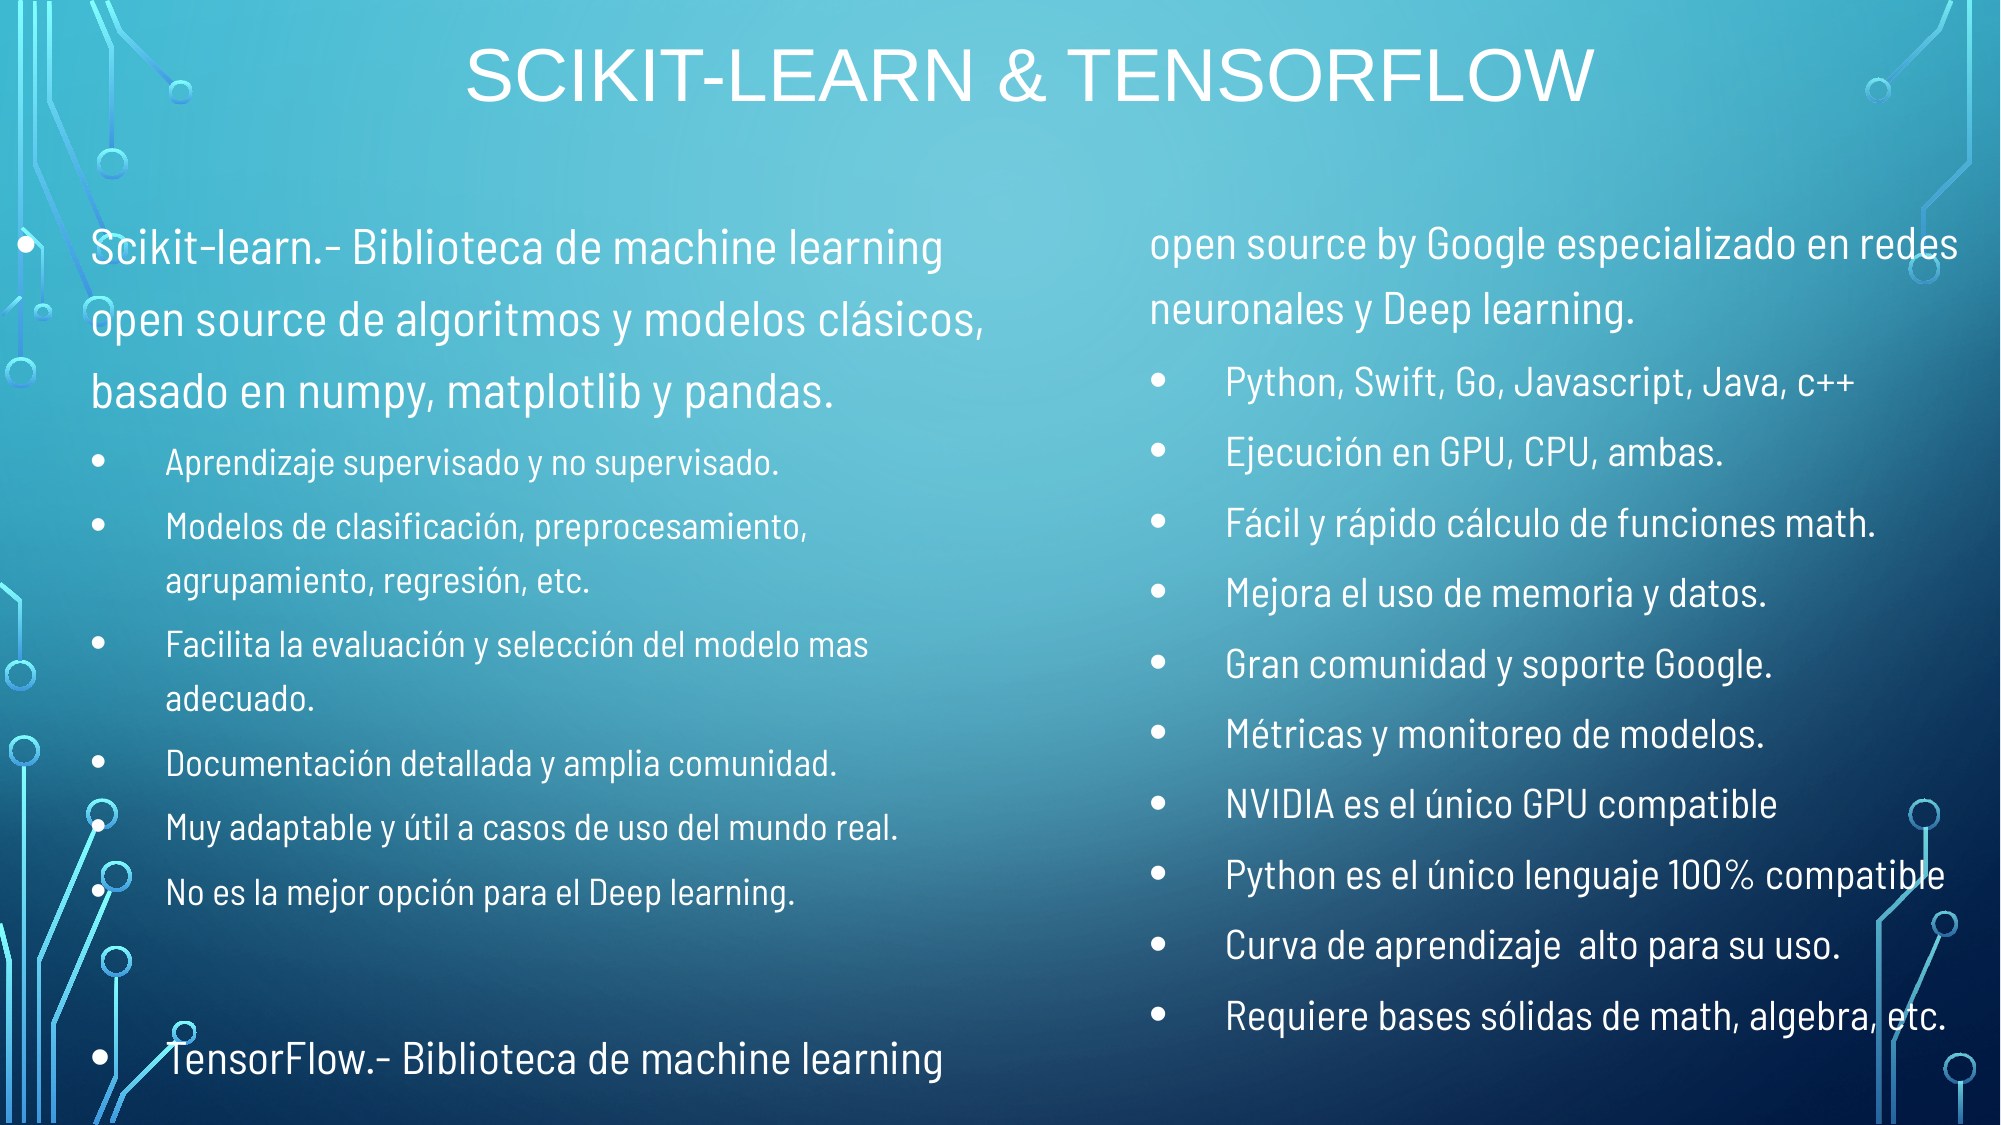

Scikit-learn & tensorflow
Scikit-learn.- Biblioteca de machine learning open source de algoritmos y modelos clásicos, basado en numpy, matplotlib y pandas.
Aprendizaje supervisado y no supervisado.
Modelos de clasificación, preprocesamiento, agrupamiento, regresión, etc.
Facilita la evaluación y selección del modelo mas adecuado.
Documentación detallada y amplia comunidad.
Muy adaptable y útil a casos de uso del mundo real.
No es la mejor opción para el Deep learning.

TensorFlow.- Biblioteca de machine learning open source by Google especializado en redes neuronales y Deep learning.
Python, Swift, Go, Javascript, Java, c++
Ejecución en GPU, CPU, ambas.
Fácil y rápido cálculo de funciones math.
Mejora el uso de memoria y datos.
Gran comunidad y soporte Google.
Métricas y monitoreo de modelos.
NVIDIA es el único GPU compatible
Python es el único lenguaje 100% compatible
Curva de aprendizaje  alto para su uso.
Requiere bases sólidas de math, algebra, etc.